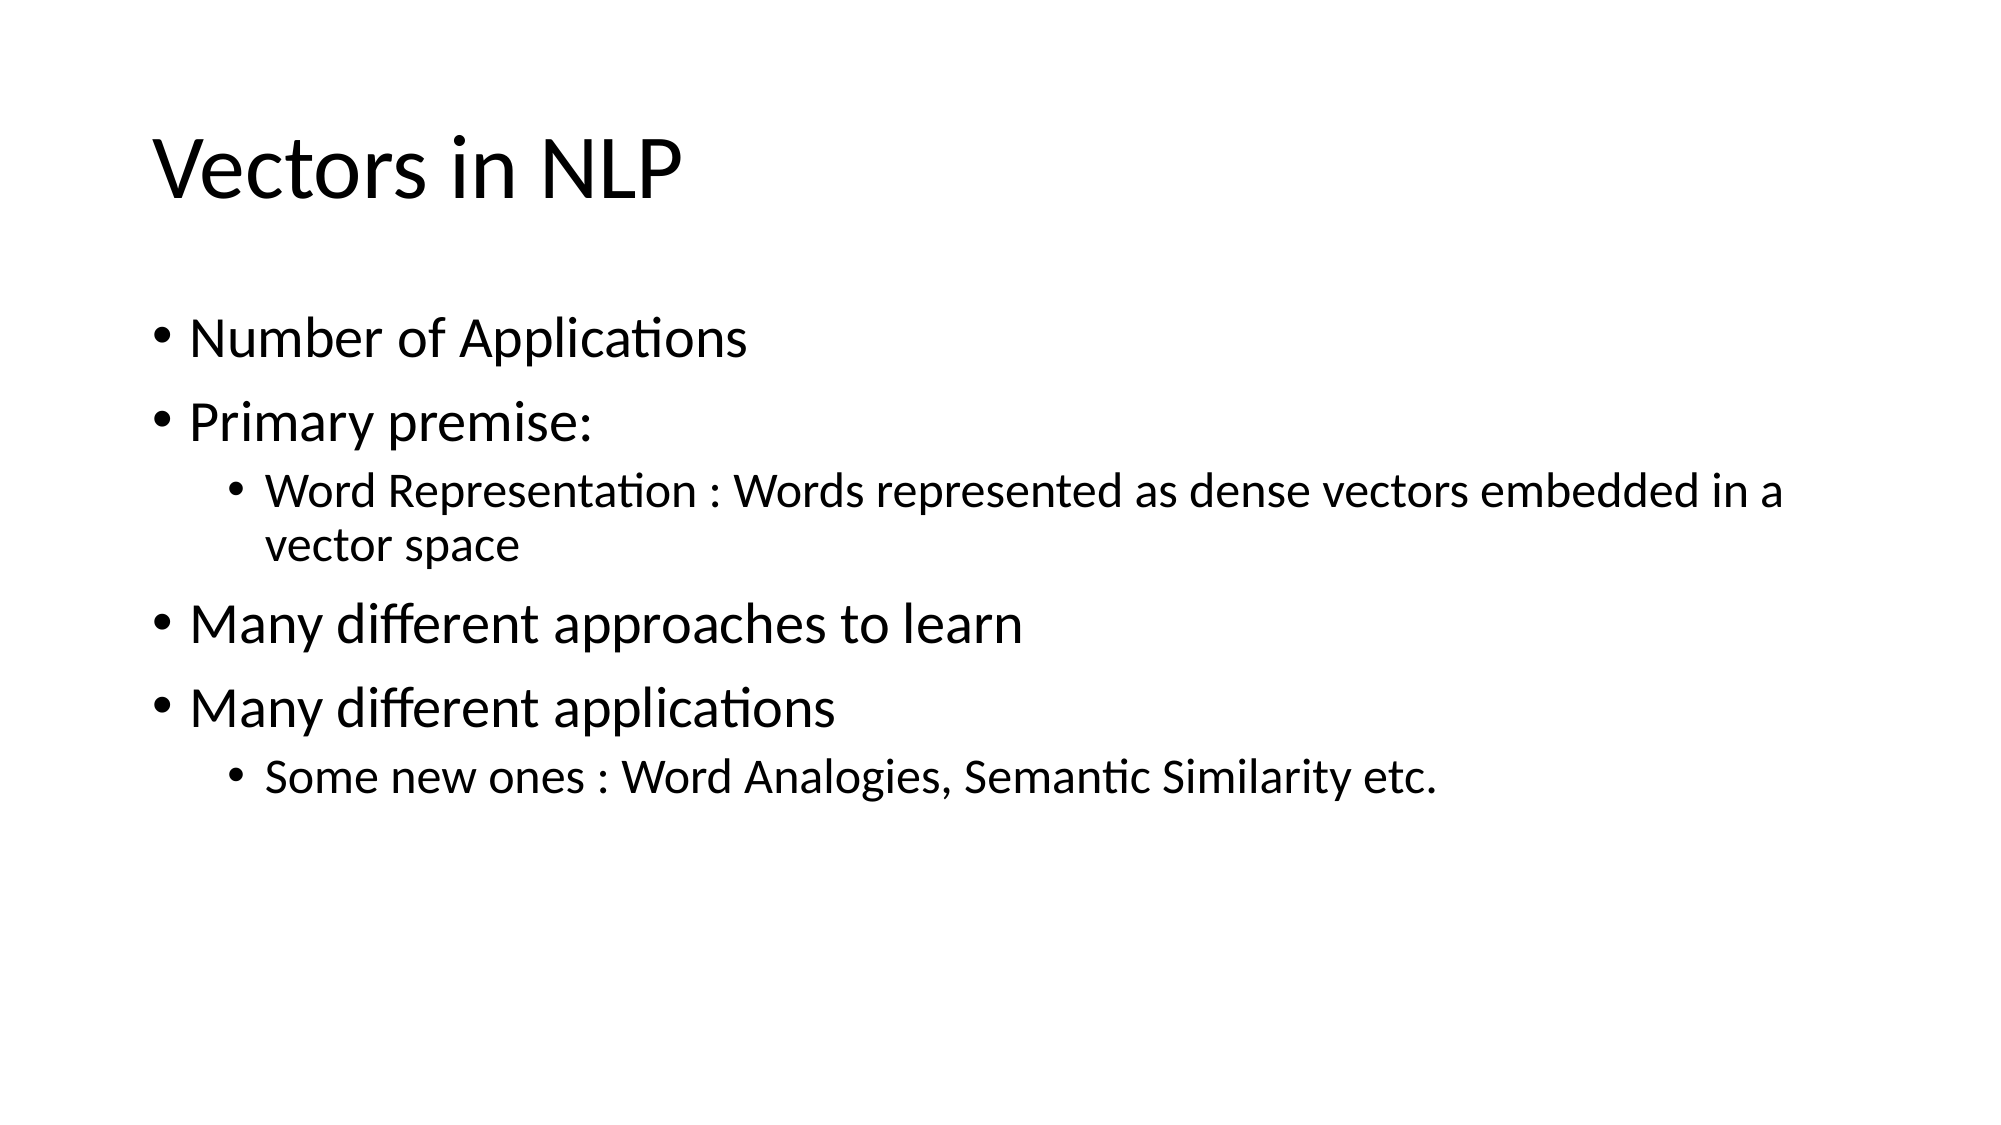

# Vectors in NLP
Number of Applications
Primary premise:
Word Representation : Words represented as dense vectors embedded in a vector space
Many different approaches to learn
Many different applications
Some new ones : Word Analogies, Semantic Similarity etc.